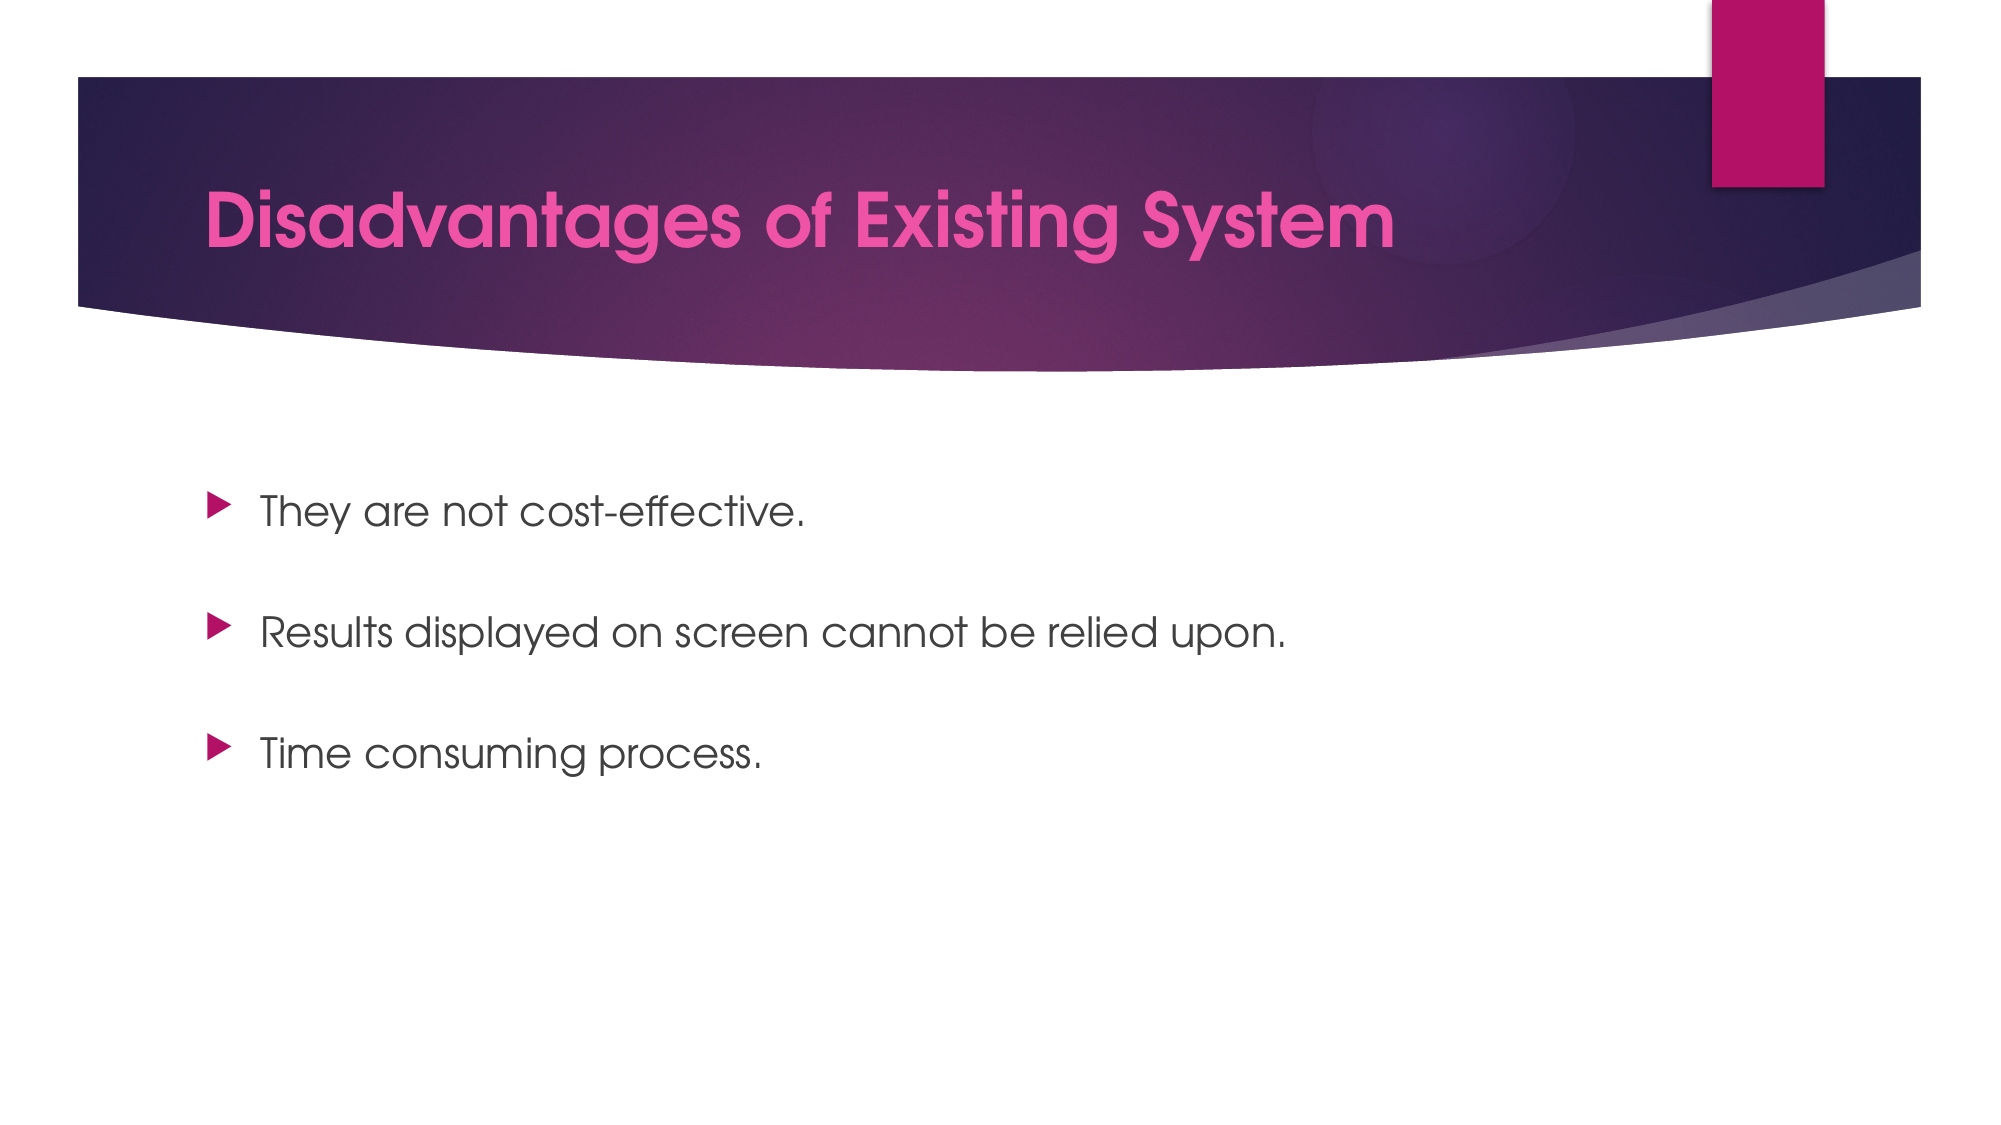

# Disadvantages of Existing System
They are not cost-effective.
Results displayed on screen cannot be relied upon.
Time consuming process.